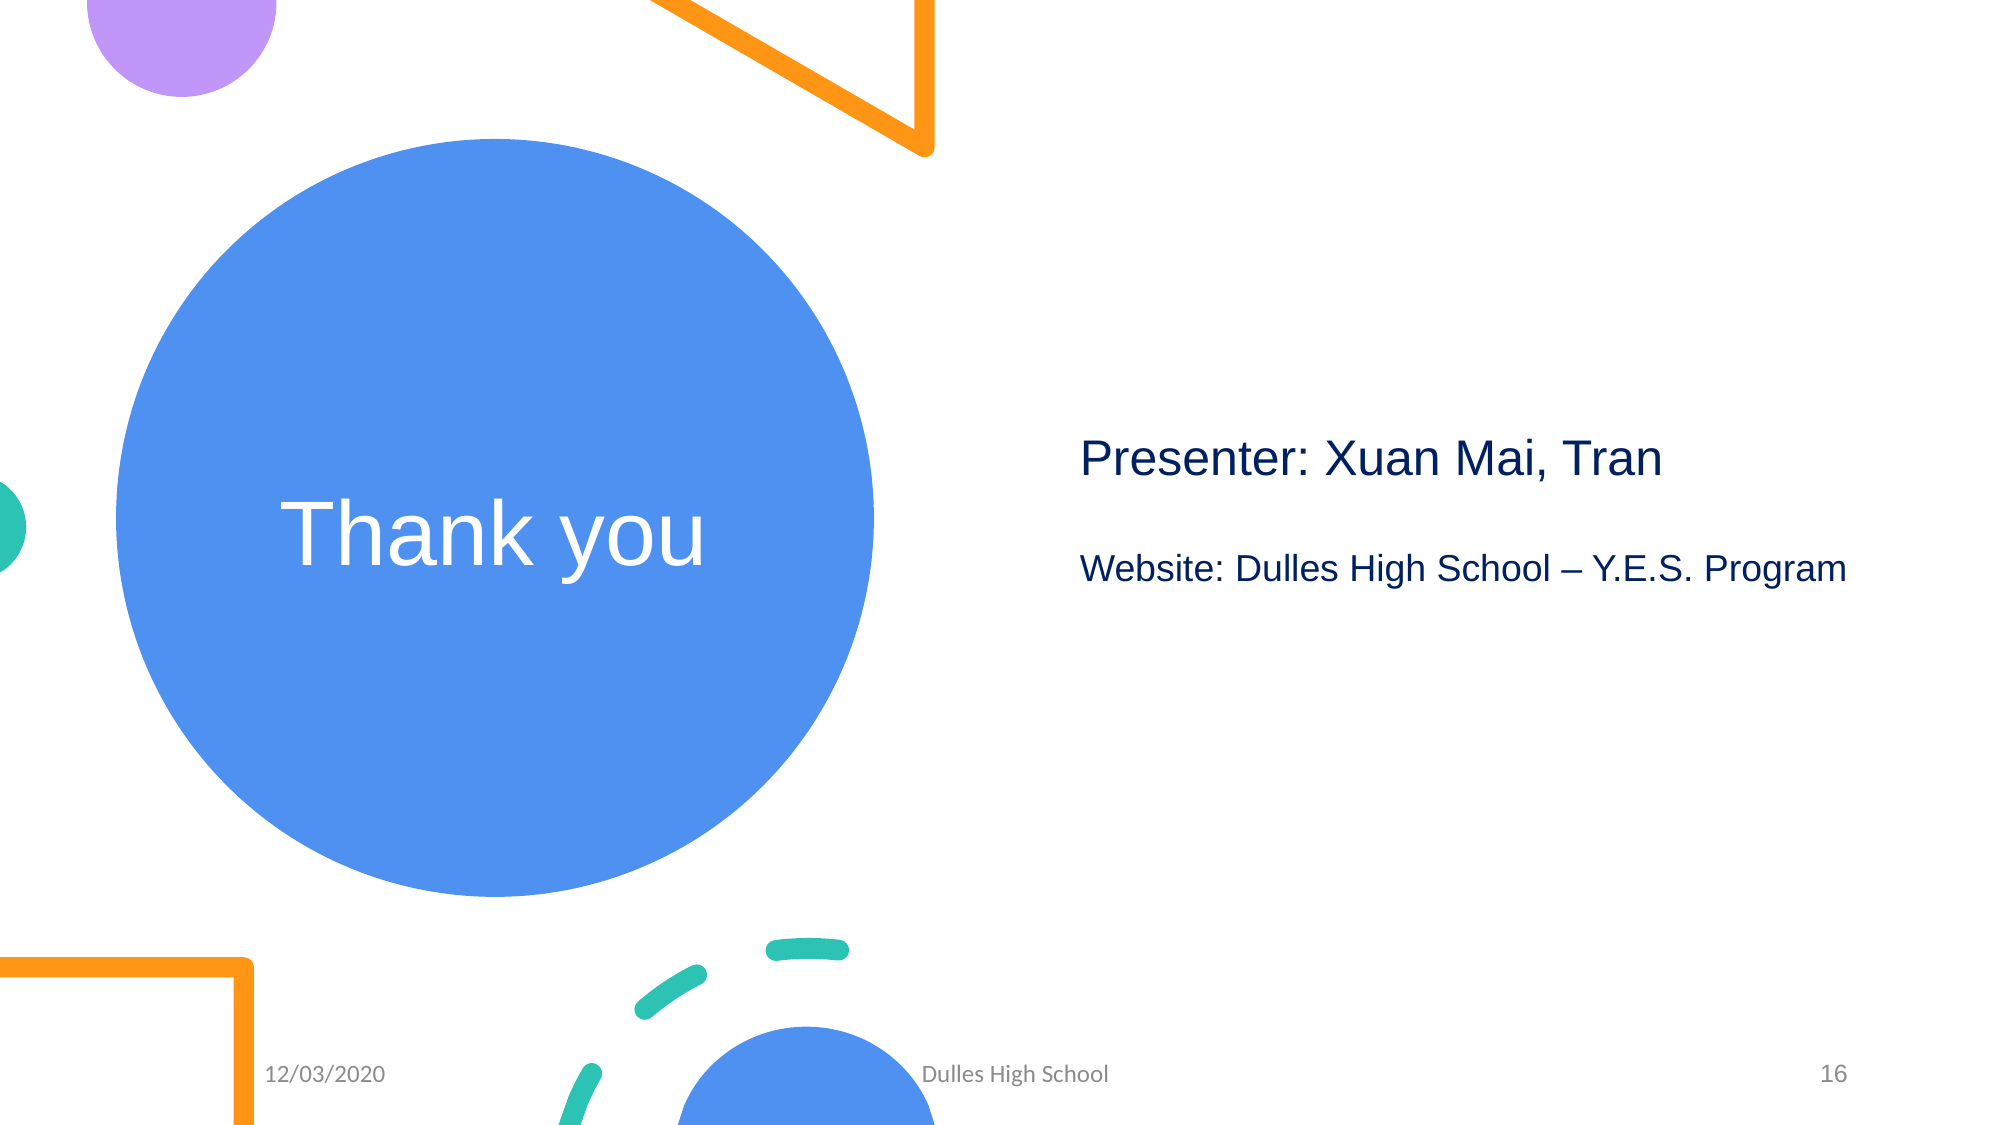

# Thank you
Presenter: Xuan Mai, Tran
Website: Dulles High School – Y.E.S. Program
Dulles High School
16
12/03/2020